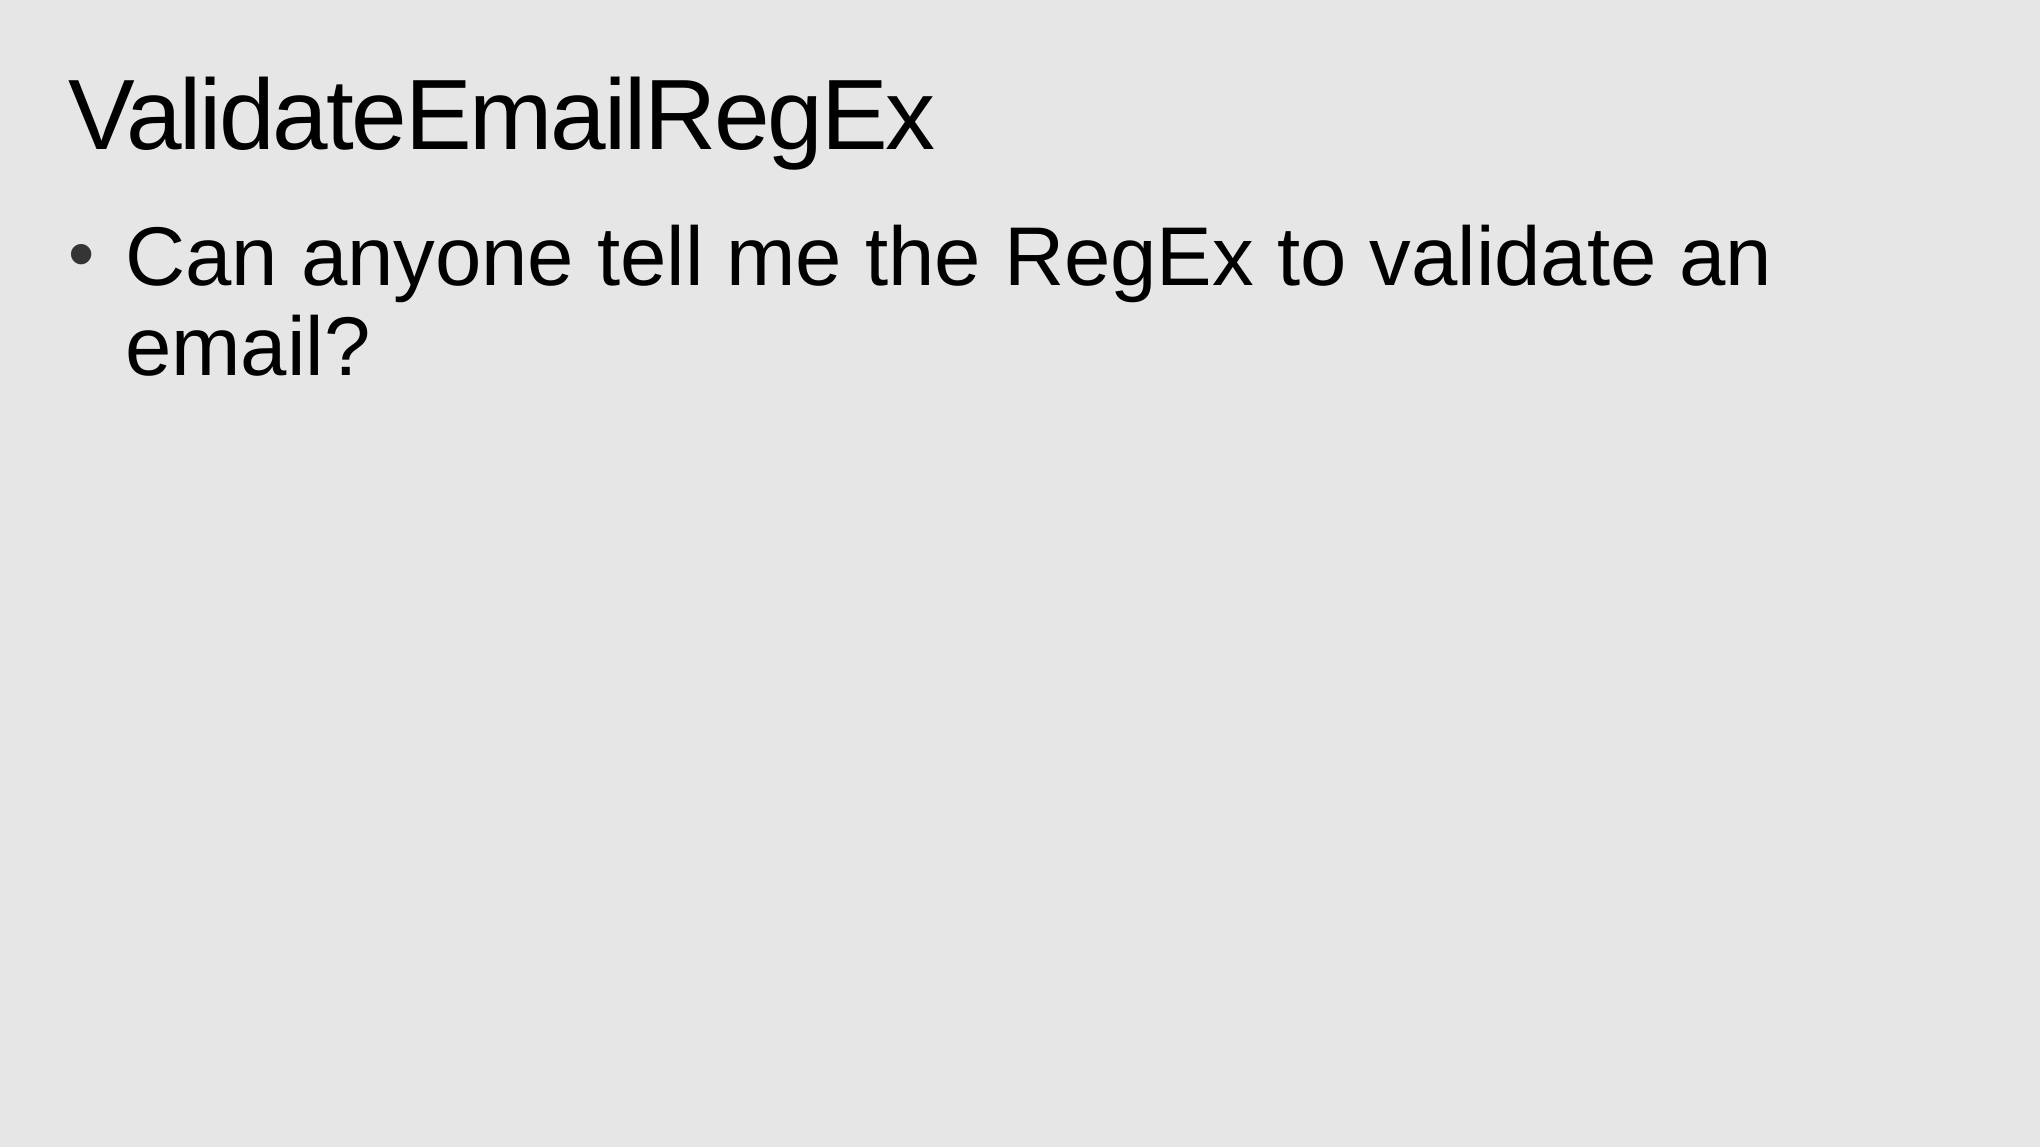

# ValidateEmailRegEx
Can anyone tell me the RegEx to validate an email?